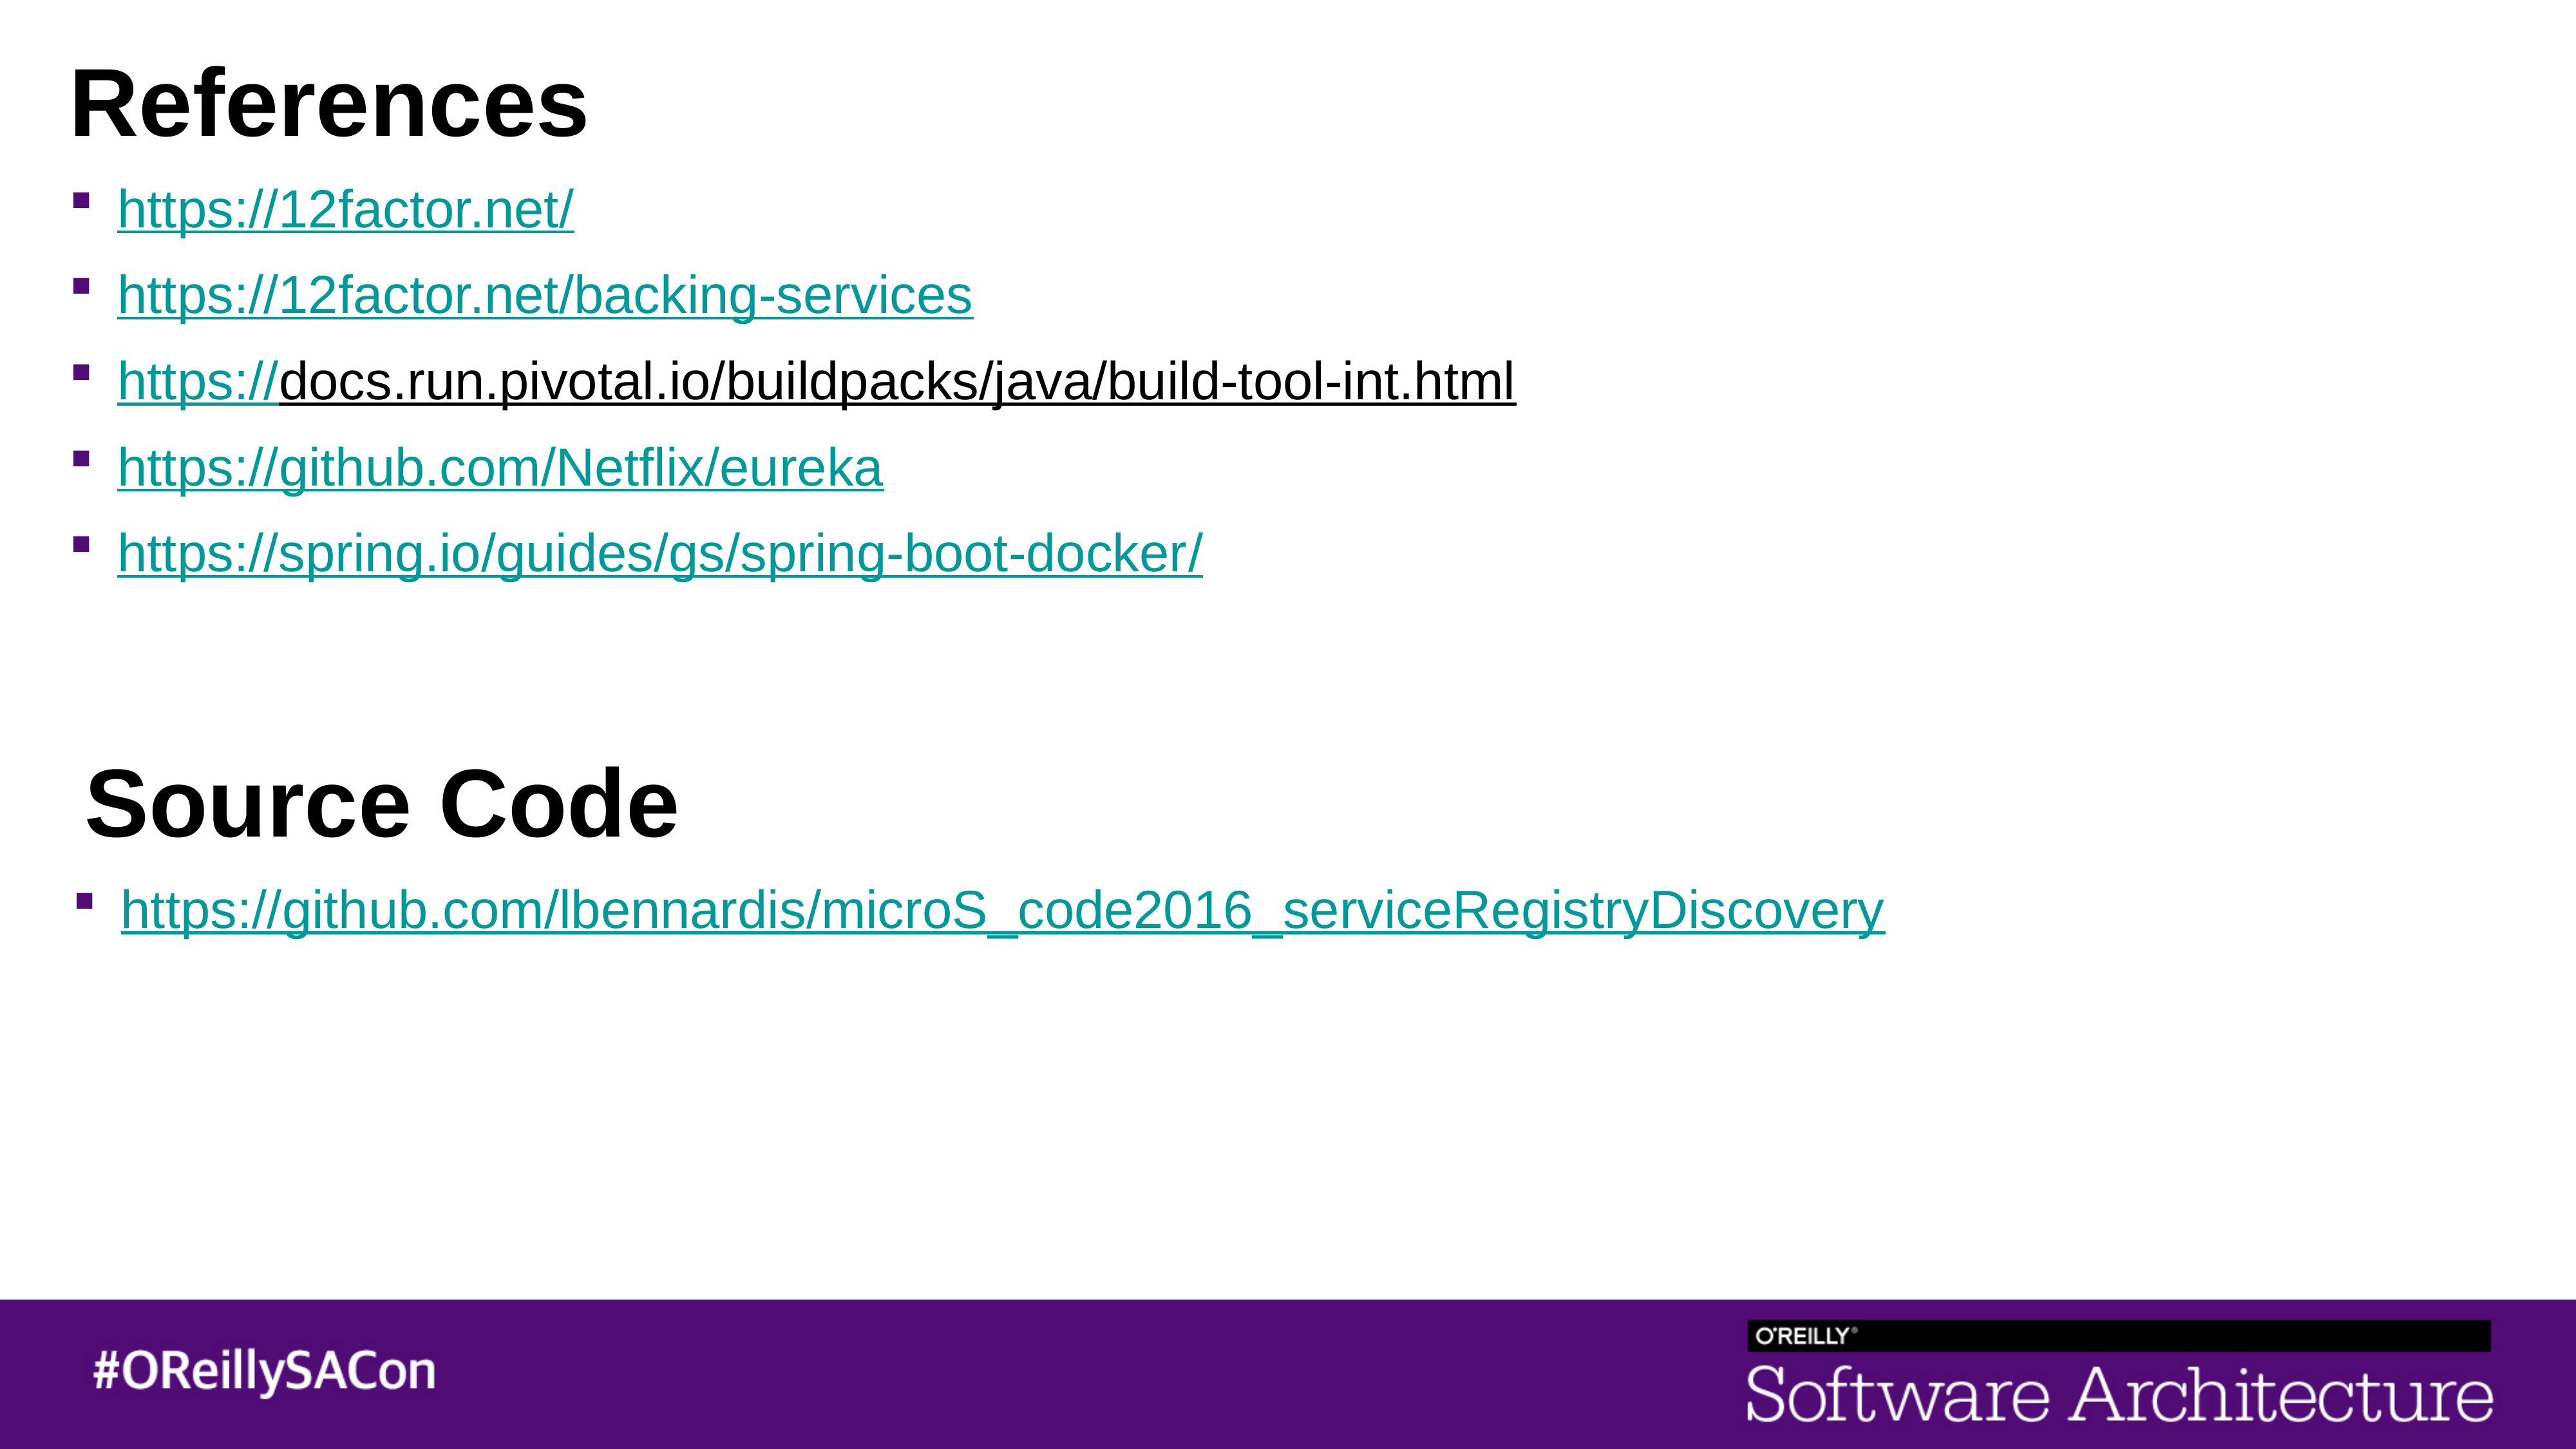

# References
https://12factor.net/
https://12factor.net/backing-services
https://docs.run.pivotal.io/buildpacks/java/build-tool-int.html
https://github.com/Netflix/eureka
https://spring.io/guides/gs/spring-boot-docker/

Source Code
https://github.com/lbennardis/microS_code2016_serviceRegistryDiscovery